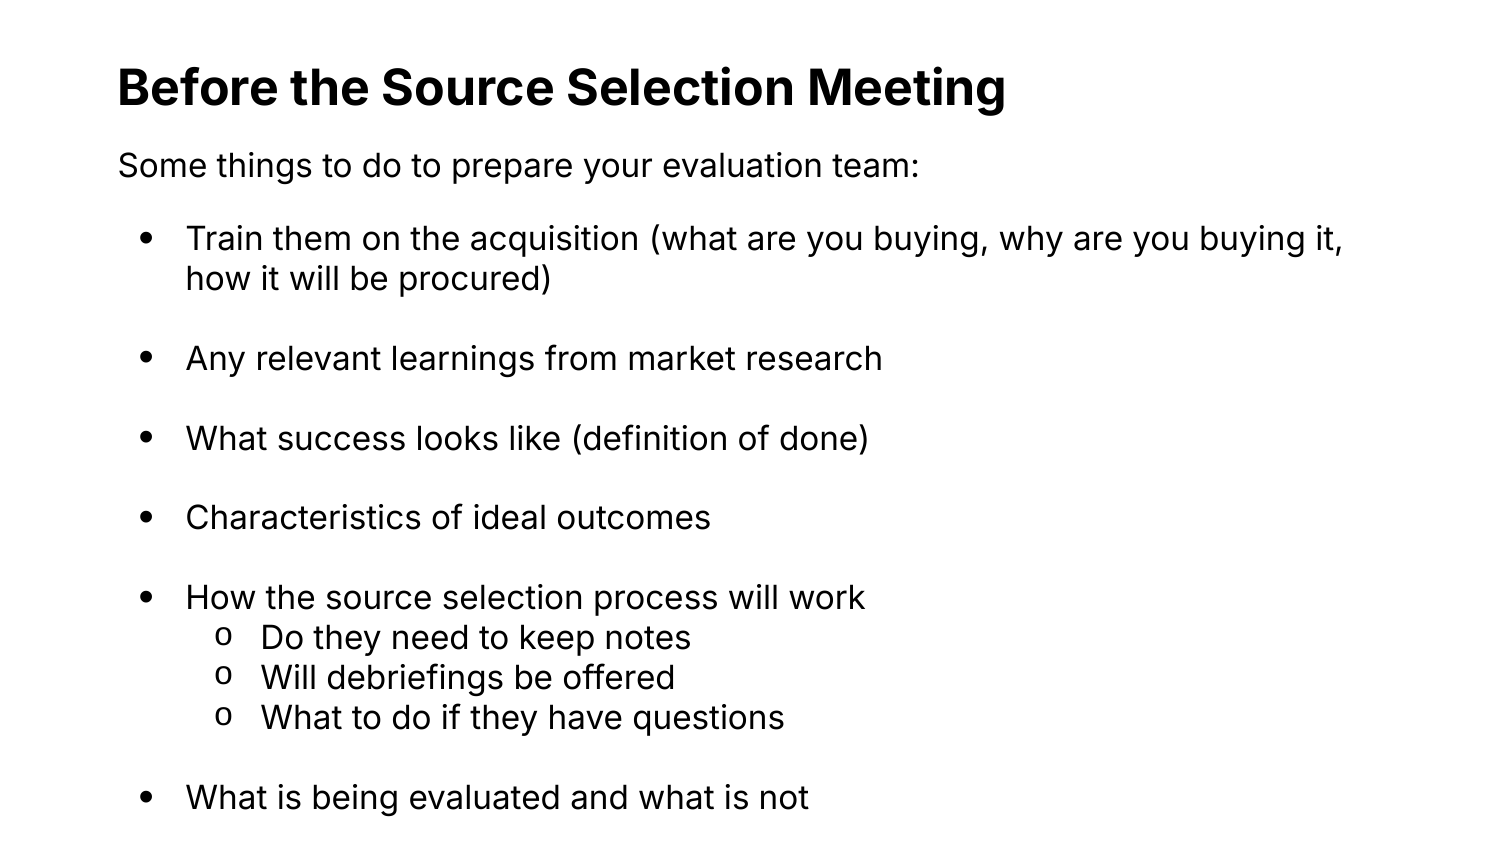

Before the Source Selection Meeting

Some things to do to prepare your evaluation team:
Train them on the acquisition (what are you buying, why are you buying it, how it will be procured)
Any relevant learnings from market research
What success looks like (definition of done)
Characteristics of ideal outcomes
How the source selection process will work
Do they need to keep notes
Will debriefings be offered
What to do if they have questions
What is being evaluated and what is not